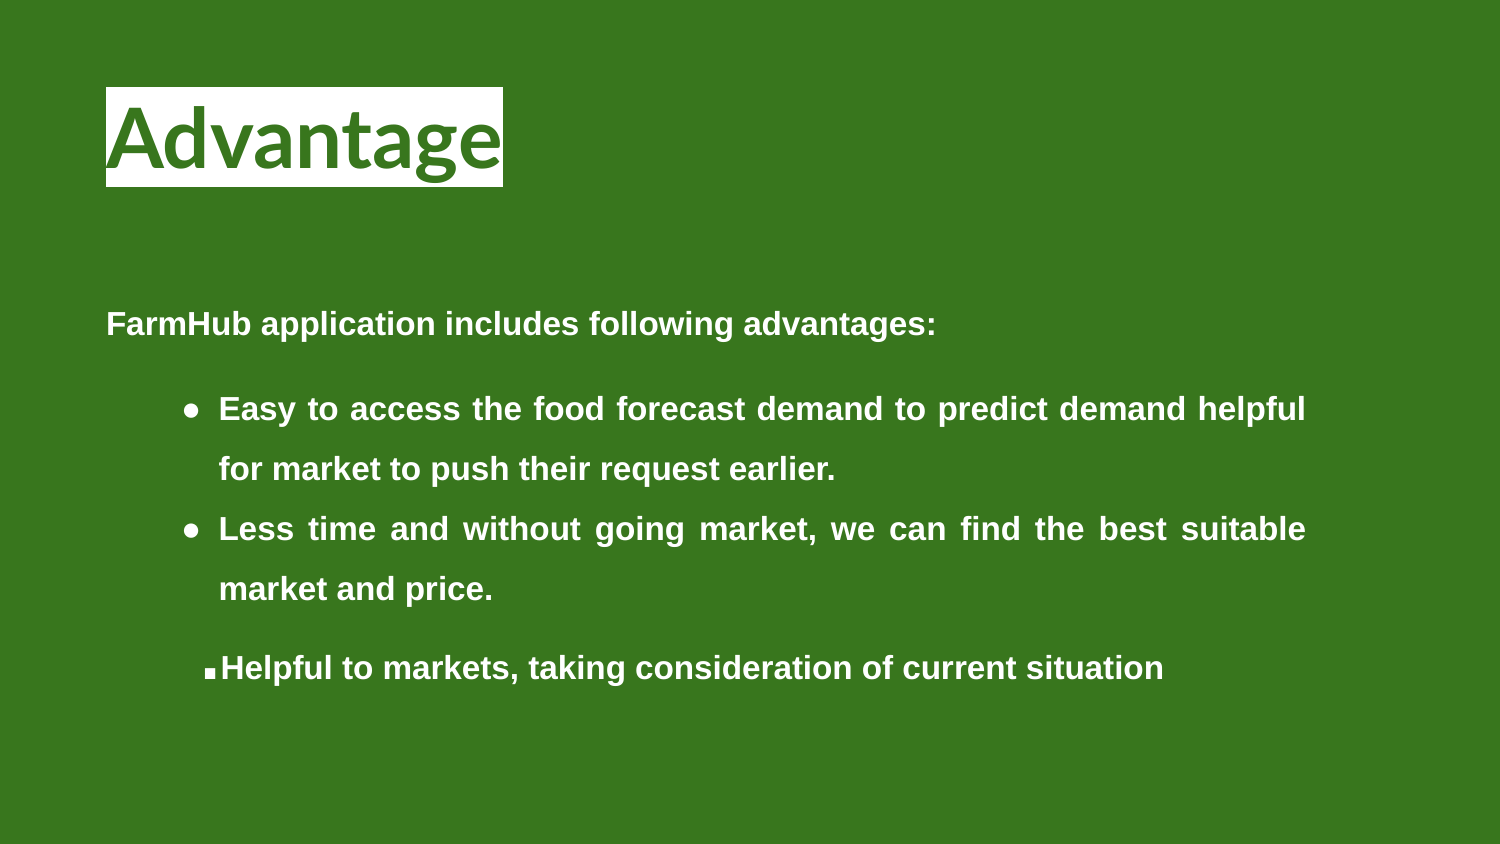

Advantage
FarmHub application includes following advantages:
●	Easy to access the food forecast demand to predict demand helpful for market to push their request earlier.
●	Less time and without going market, we can find the best suitable market and price.
         .Helpful to markets, taking consideration of current situation